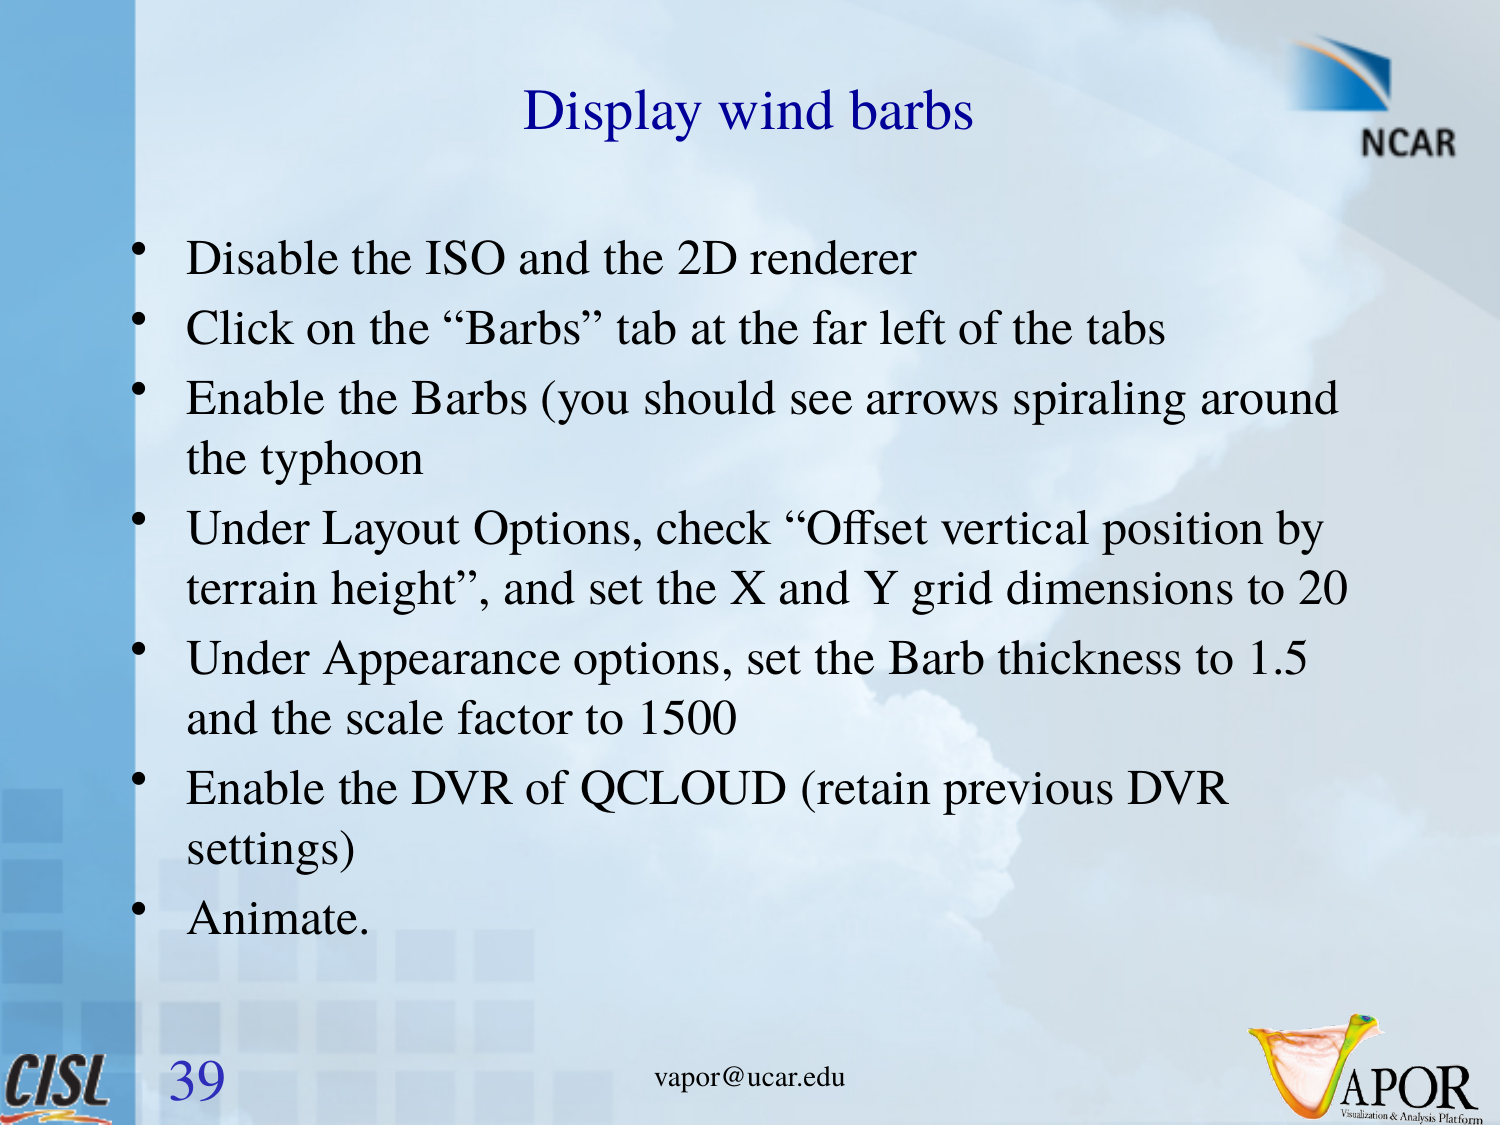

# Display wind barbs
Disable the ISO and the 2D renderer
Click on the “Barbs” tab at the far left of the tabs
Enable the Barbs (you should see arrows spiraling around the typhoon
Under Layout Options, check “Offset vertical position by terrain height”, and set the X and Y grid dimensions to 20
Under Appearance options, set the Barb thickness to 1.5 and the scale factor to 1500
Enable the DVR of QCLOUD (retain previous DVR settings)
Animate.

39
vapor@ucar.edu